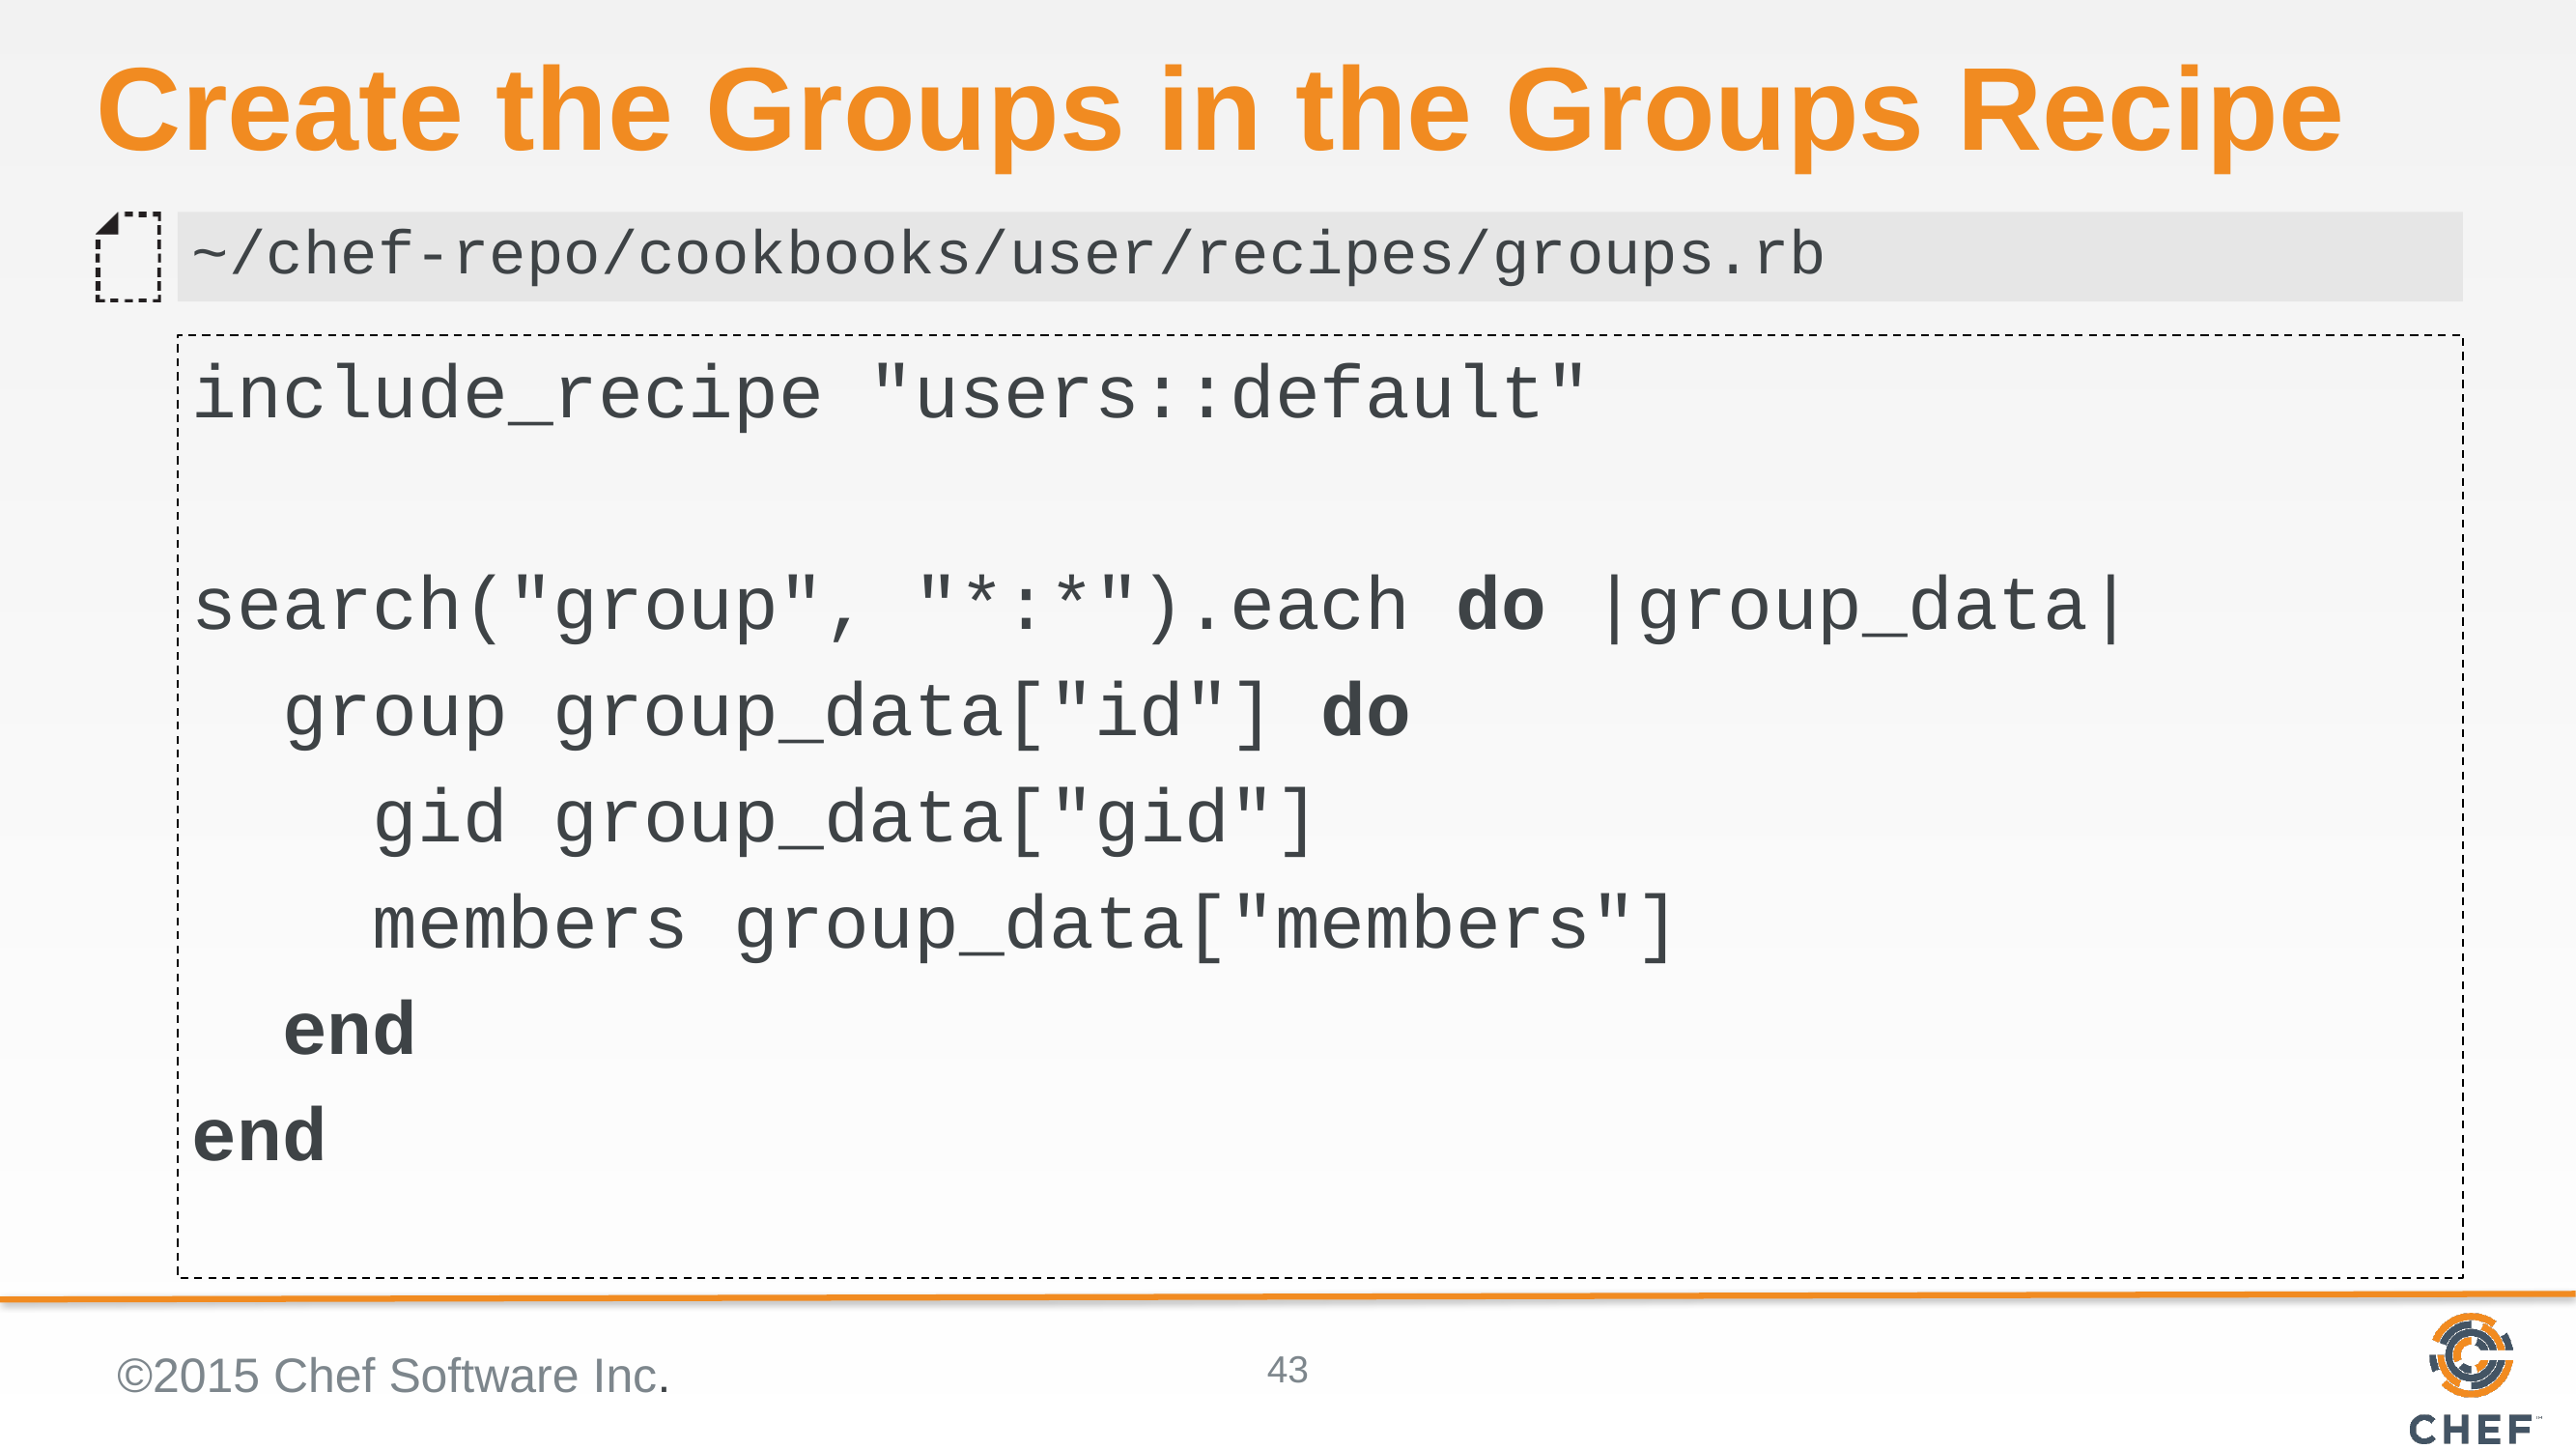

# Create the Groups in the Groups Recipe
~/chef-repo/cookbooks/user/recipes/groups.rb
include_recipe "users::default"

search("group", "*:*").each do |group_data|
  group group_data["id"] do
    gid group_data["gid"]
    members group_data["members"]
  end
end
©2015 Chef Software Inc.
43